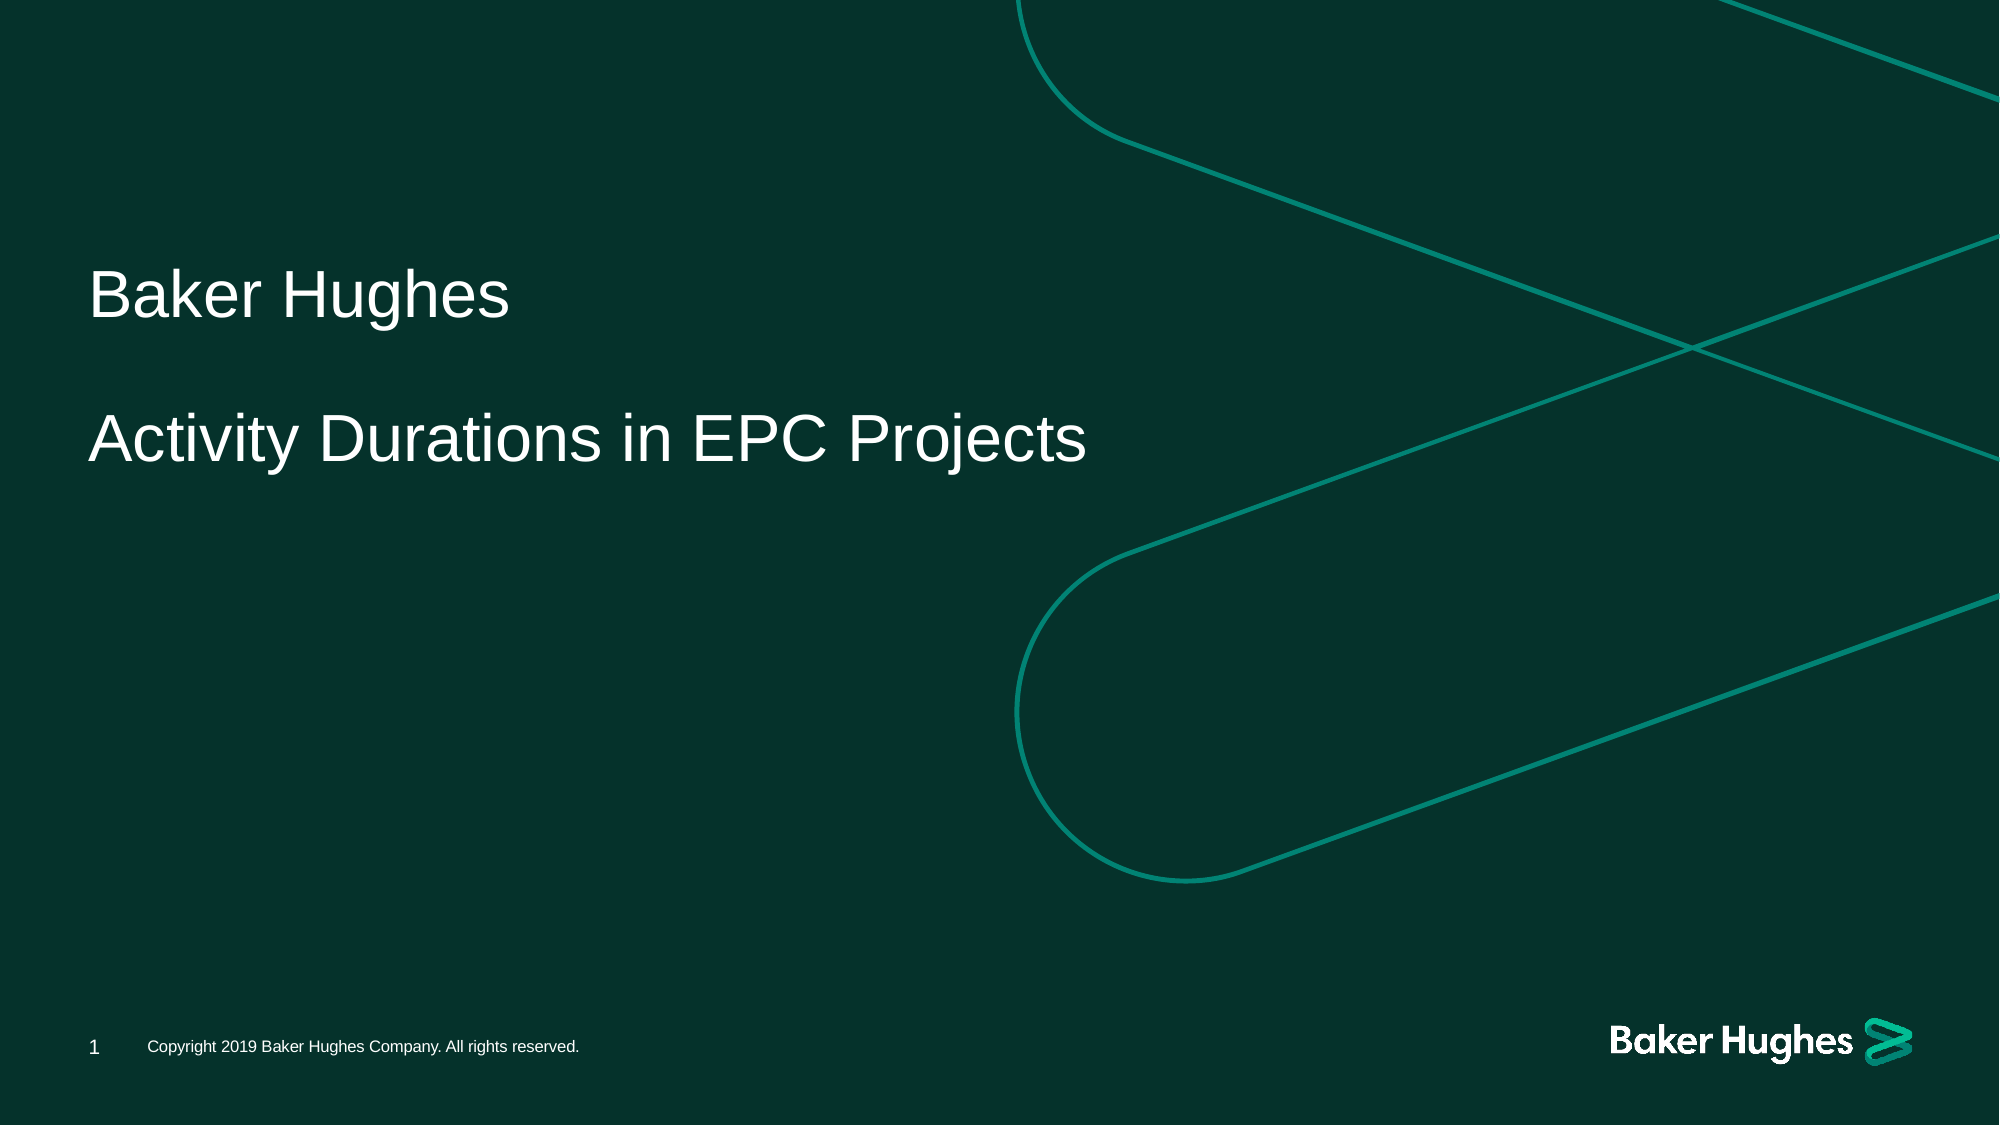

# Baker Hughes Activity Durations in EPC Projects
1
Copyright 2019 Baker Hughes Company. All rights reserved.